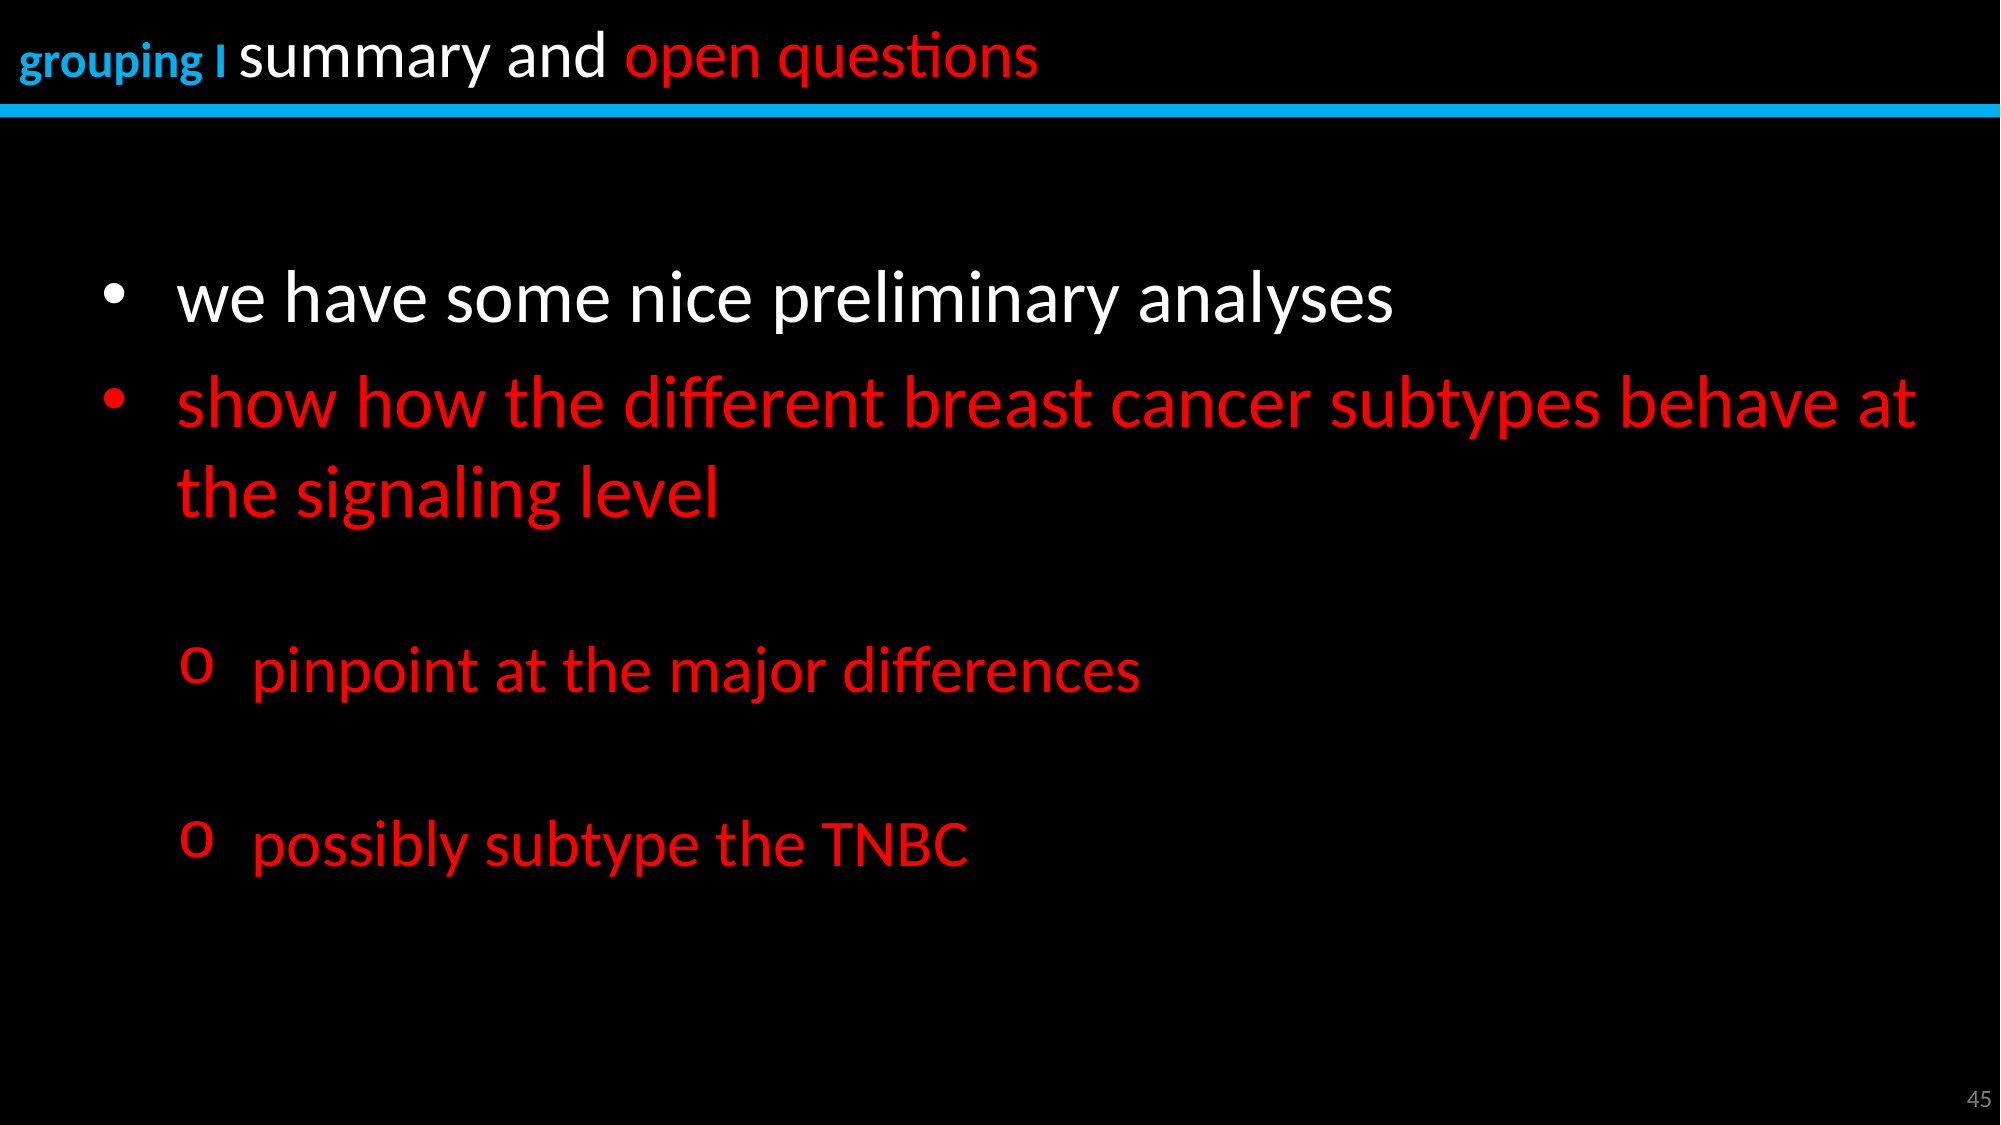

grouping I summary and open questions

we have some nice preliminary analyses
show how the different breast cancer subtypes behave at the signaling level
pinpoint at the major differences
possibly subtype the TNBC

45